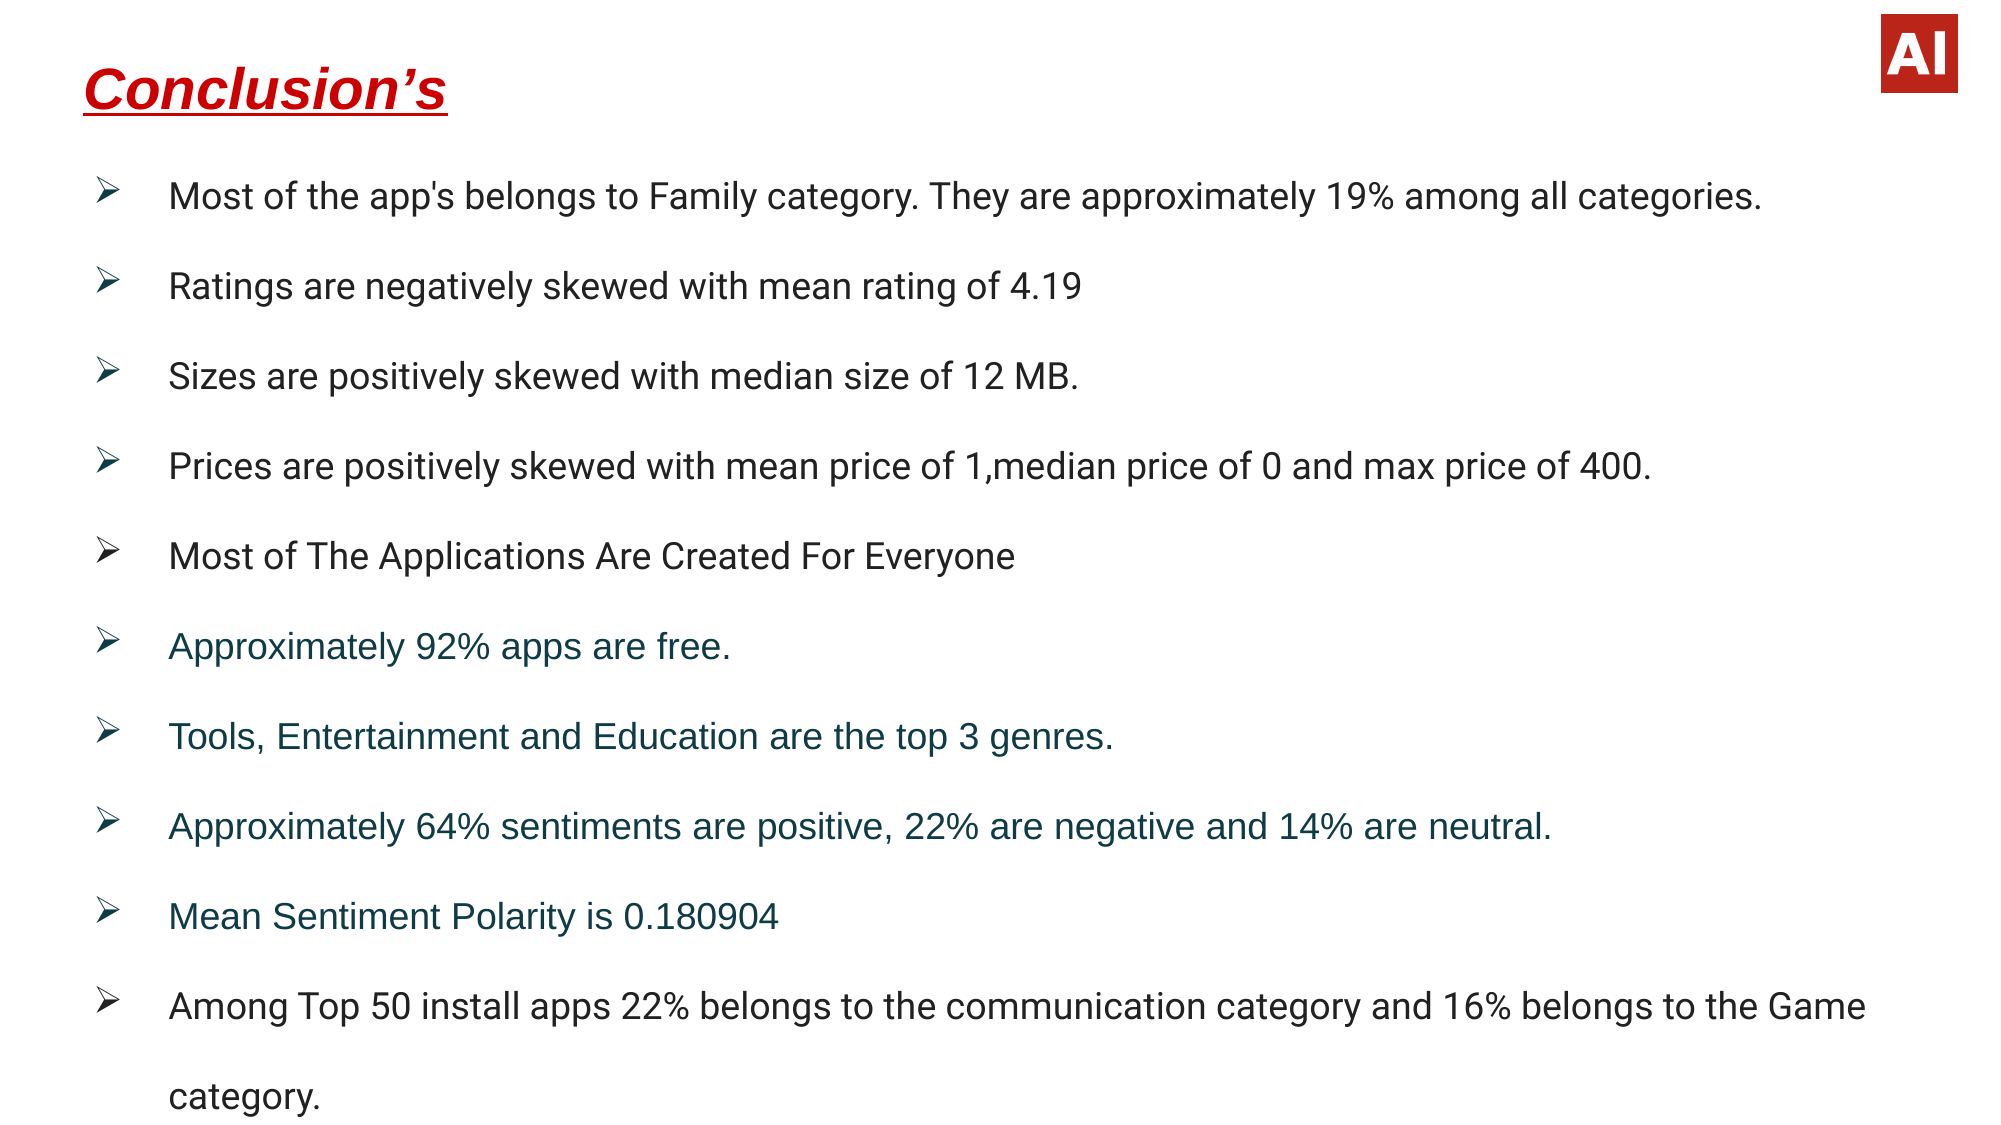

# Conclusion’s
Most of the app's belongs to Family category. They are approximately 19% among all categories.
Ratings are negatively skewed with mean rating of 4.19
Sizes are positively skewed with median size of 12 MB.
Prices are positively skewed with mean price of 1,median price of 0 and max price of 400.
Most of The Applications Are Created For Everyone
Approximately 92% apps are free.
Tools, Entertainment and Education are the top 3 genres.
Approximately 64% sentiments are positive, 22% are negative and 14% are neutral.
Mean Sentiment Polarity is 0.180904
Among Top 50 install apps 22% belongs to the communication category and 16% belongs to the Game category.